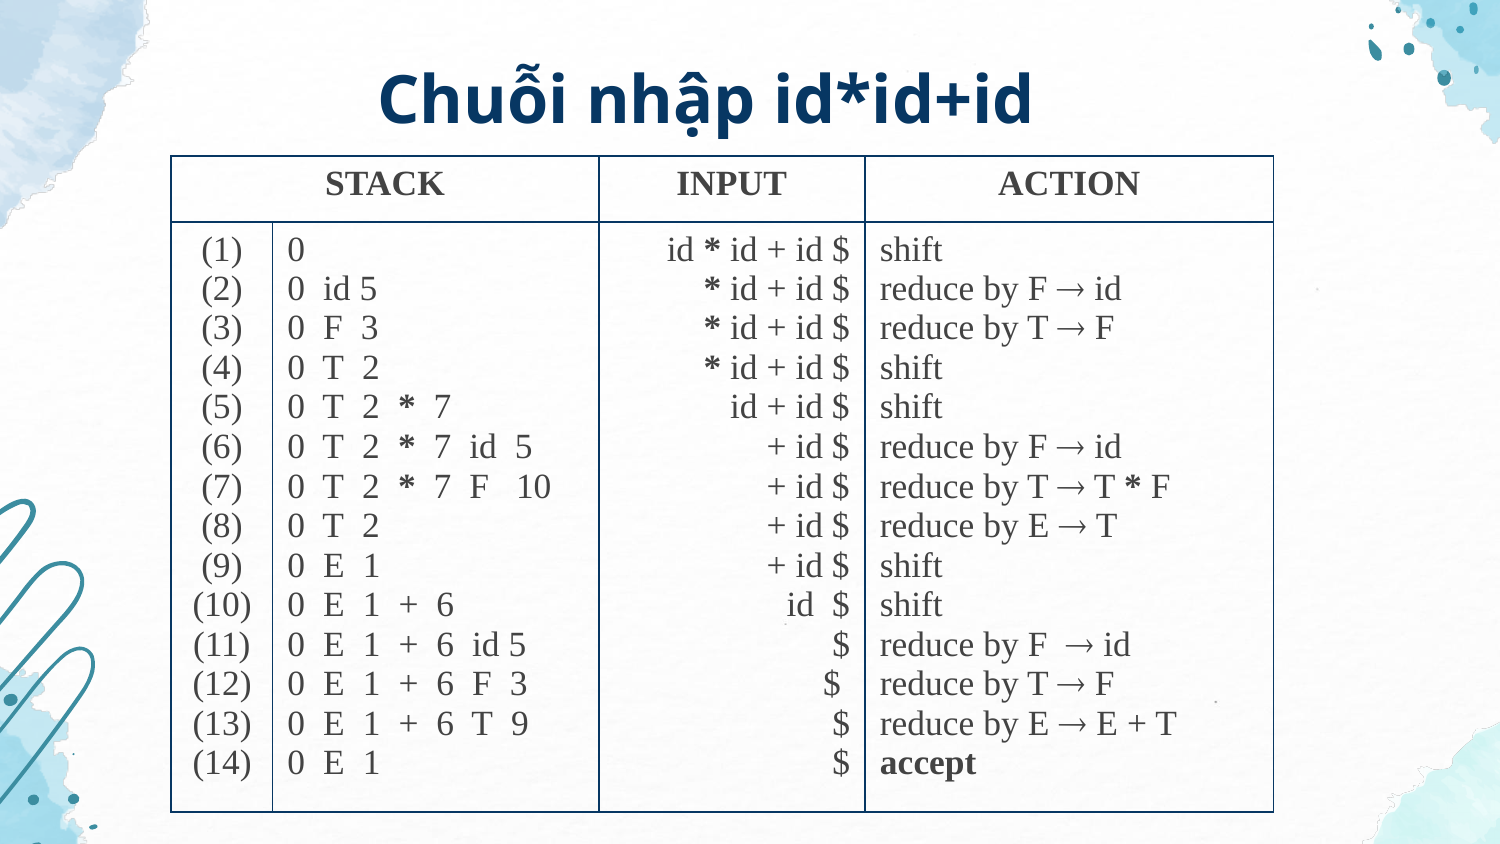

Chuỗi nhập id*id+id
| STACK |  | INPUT | ACTION |
| --- | --- | --- | --- |
| (1) (2) (3) (4) (5) (6) (7) (8) (9) (10) (11) (12) (13) (14) | 0 0  id 5 0  F  3 0  T  2 0  T  2  \*  7 0  T  2  \*  7  id  5 0  T  2  \*  7  F   10 0  T  2 0  E  1 0  E  1  +  6 0  E  1  +  6  id 5 0  E  1  +  6  F  3 0  E  1  +  6  T  9 0  E  1 | id \* id + id $ \* id + id $ \* id + id $ \* id + id $  id + id $  + id $ + id $ + id $ + id $ id  $ $ $ $ $ | shift reduce by F → id reduce by T → F shift shift reduce by F → id reduce by T → T \* F reduce by E → T shift shift reduce by F → id reduce by T → F reduce by E → E + T accept |